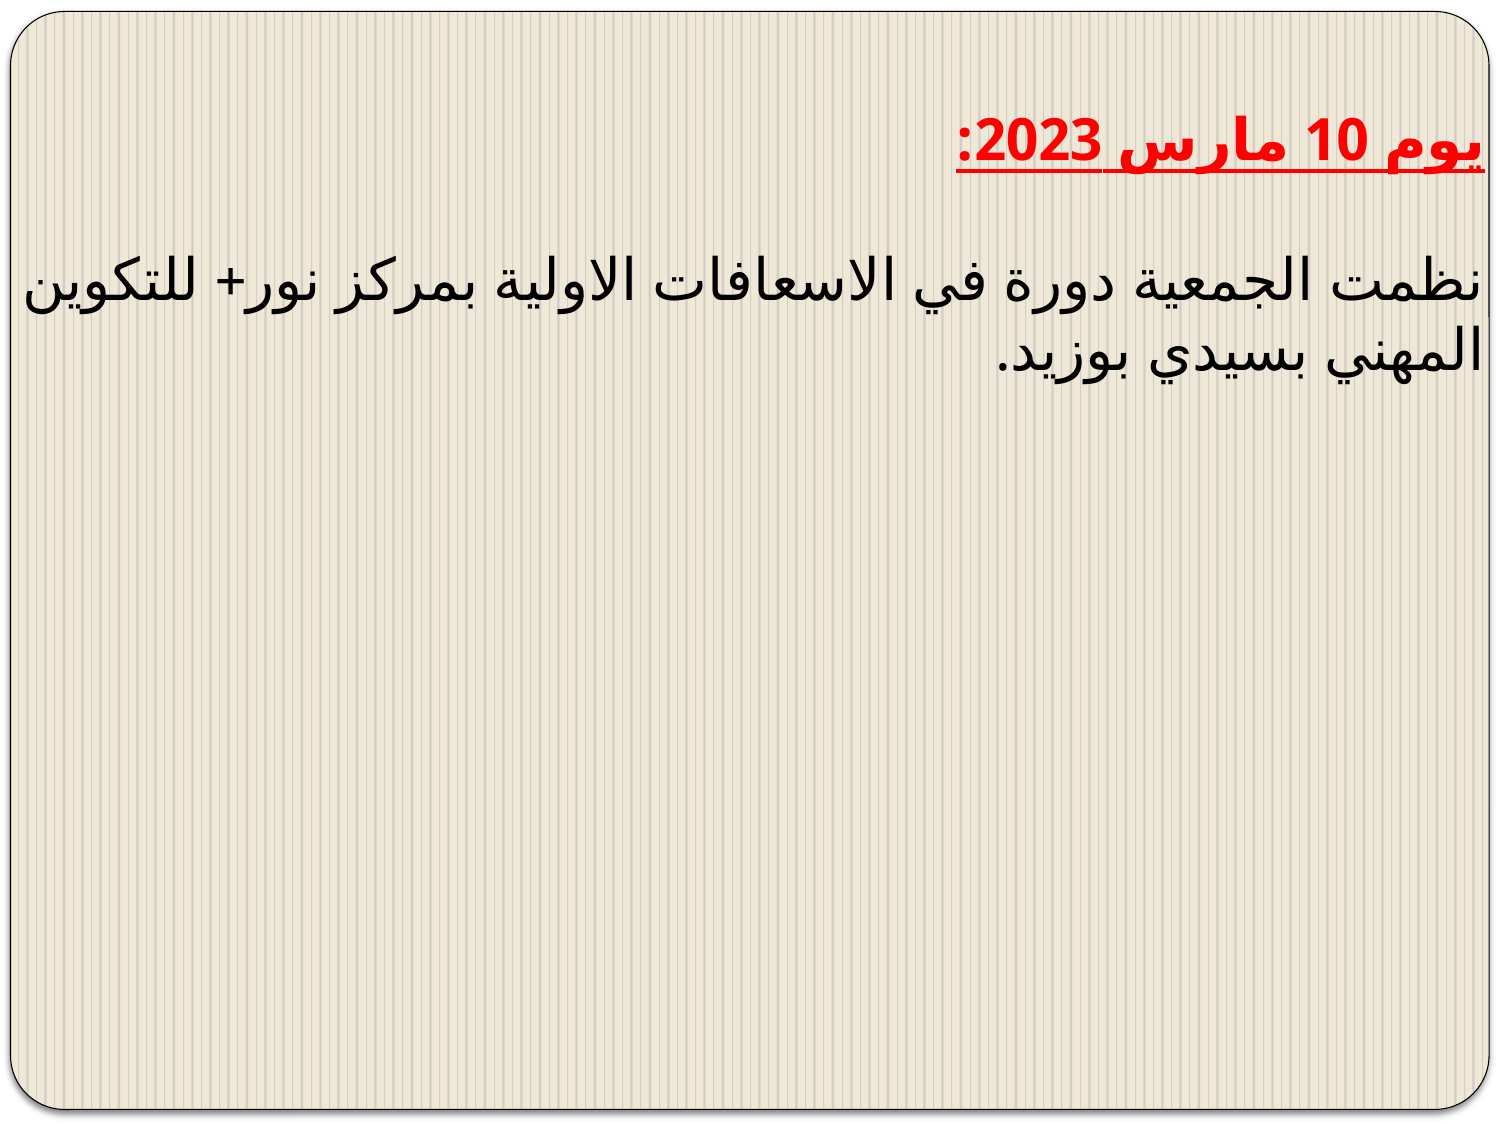

يوم 10 مارس 2023:

نظمت الجمعية دورة في الاسعافات الاولية بمركز نور+ للتكوين المهني بسيدي بوزيد.